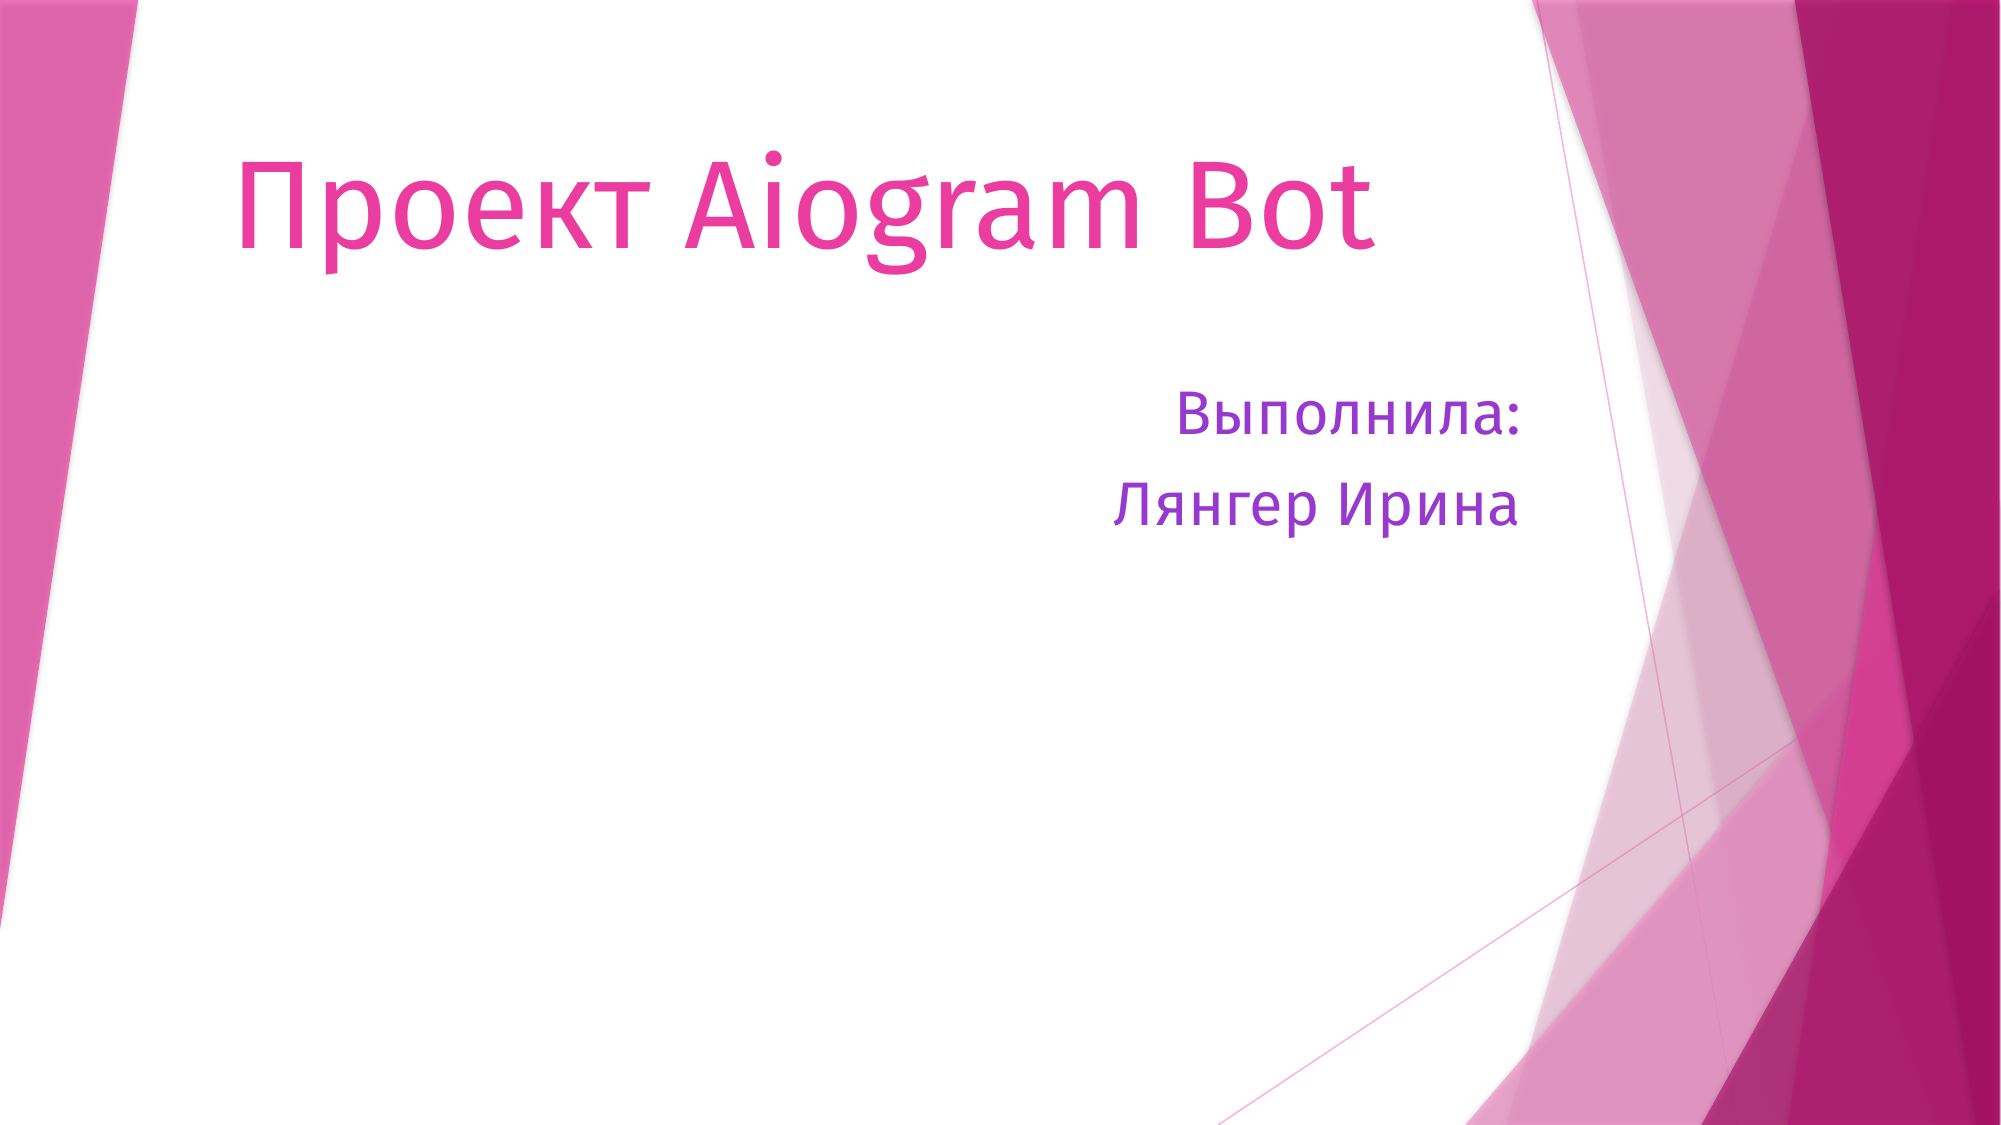

# Проект Aiogram Bot
Выполнила:
Лянгер Ирина